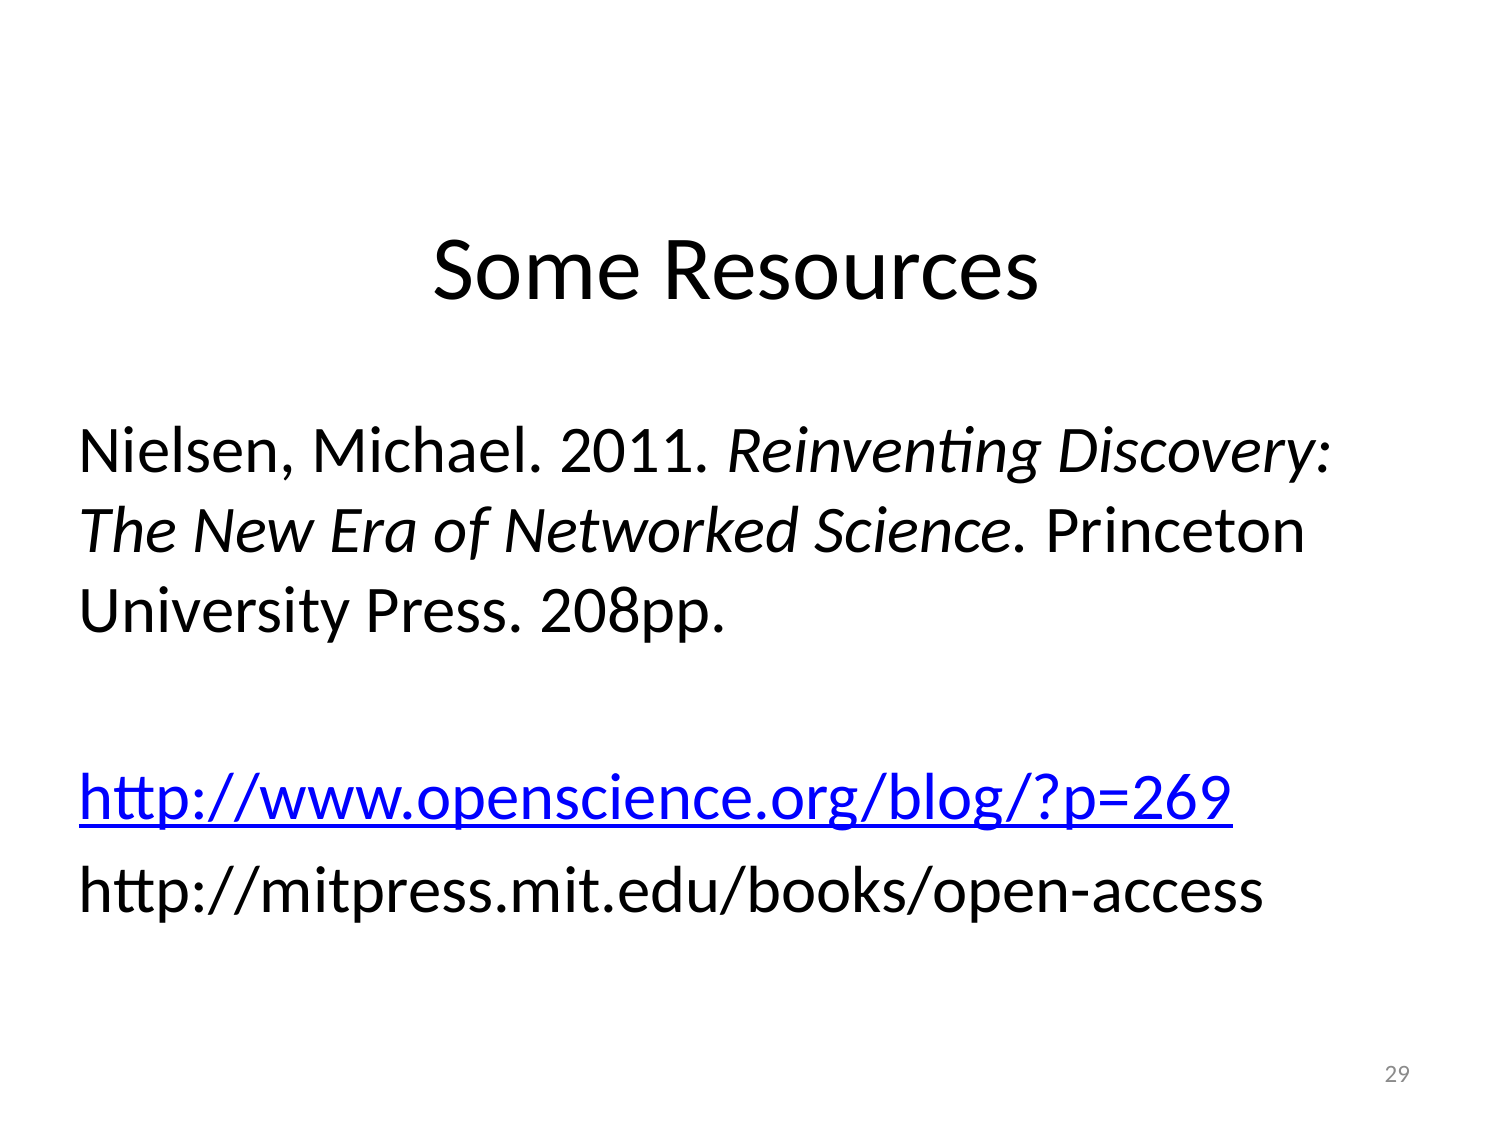

# Some Resources
Nielsen, Michael. 2011. Reinventing Discovery: The New Era of Networked Science. Princeton University Press. 208pp.

http://www.openscience.org/blog/?p=269
http://mitpress.mit.edu/books/open-access

29